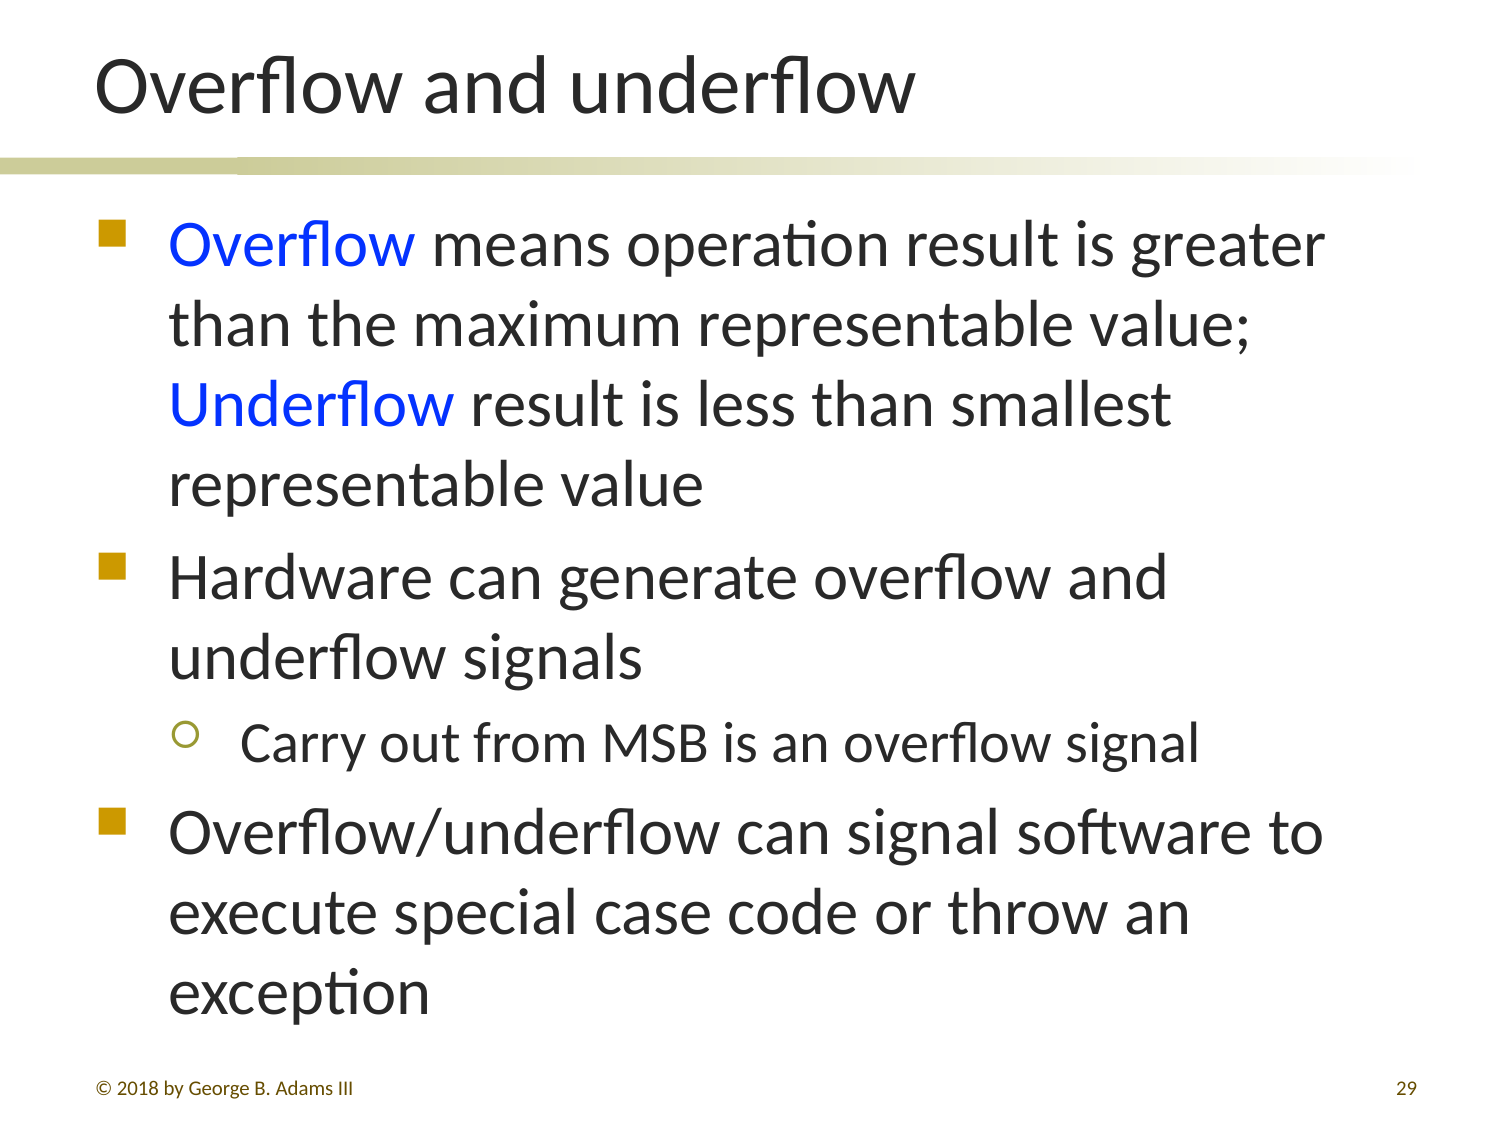

# Overflow and underflow
Overflow means operation result is greater than the maximum representable value;
Underflow result is less than smallest representable value
Hardware can generate overflow and underflow signals
Carry out from MSB is an overflow signal
Overflow/underflow can signal software to execute special case code or throw an exception
© 2018 by George B. Adams III
29